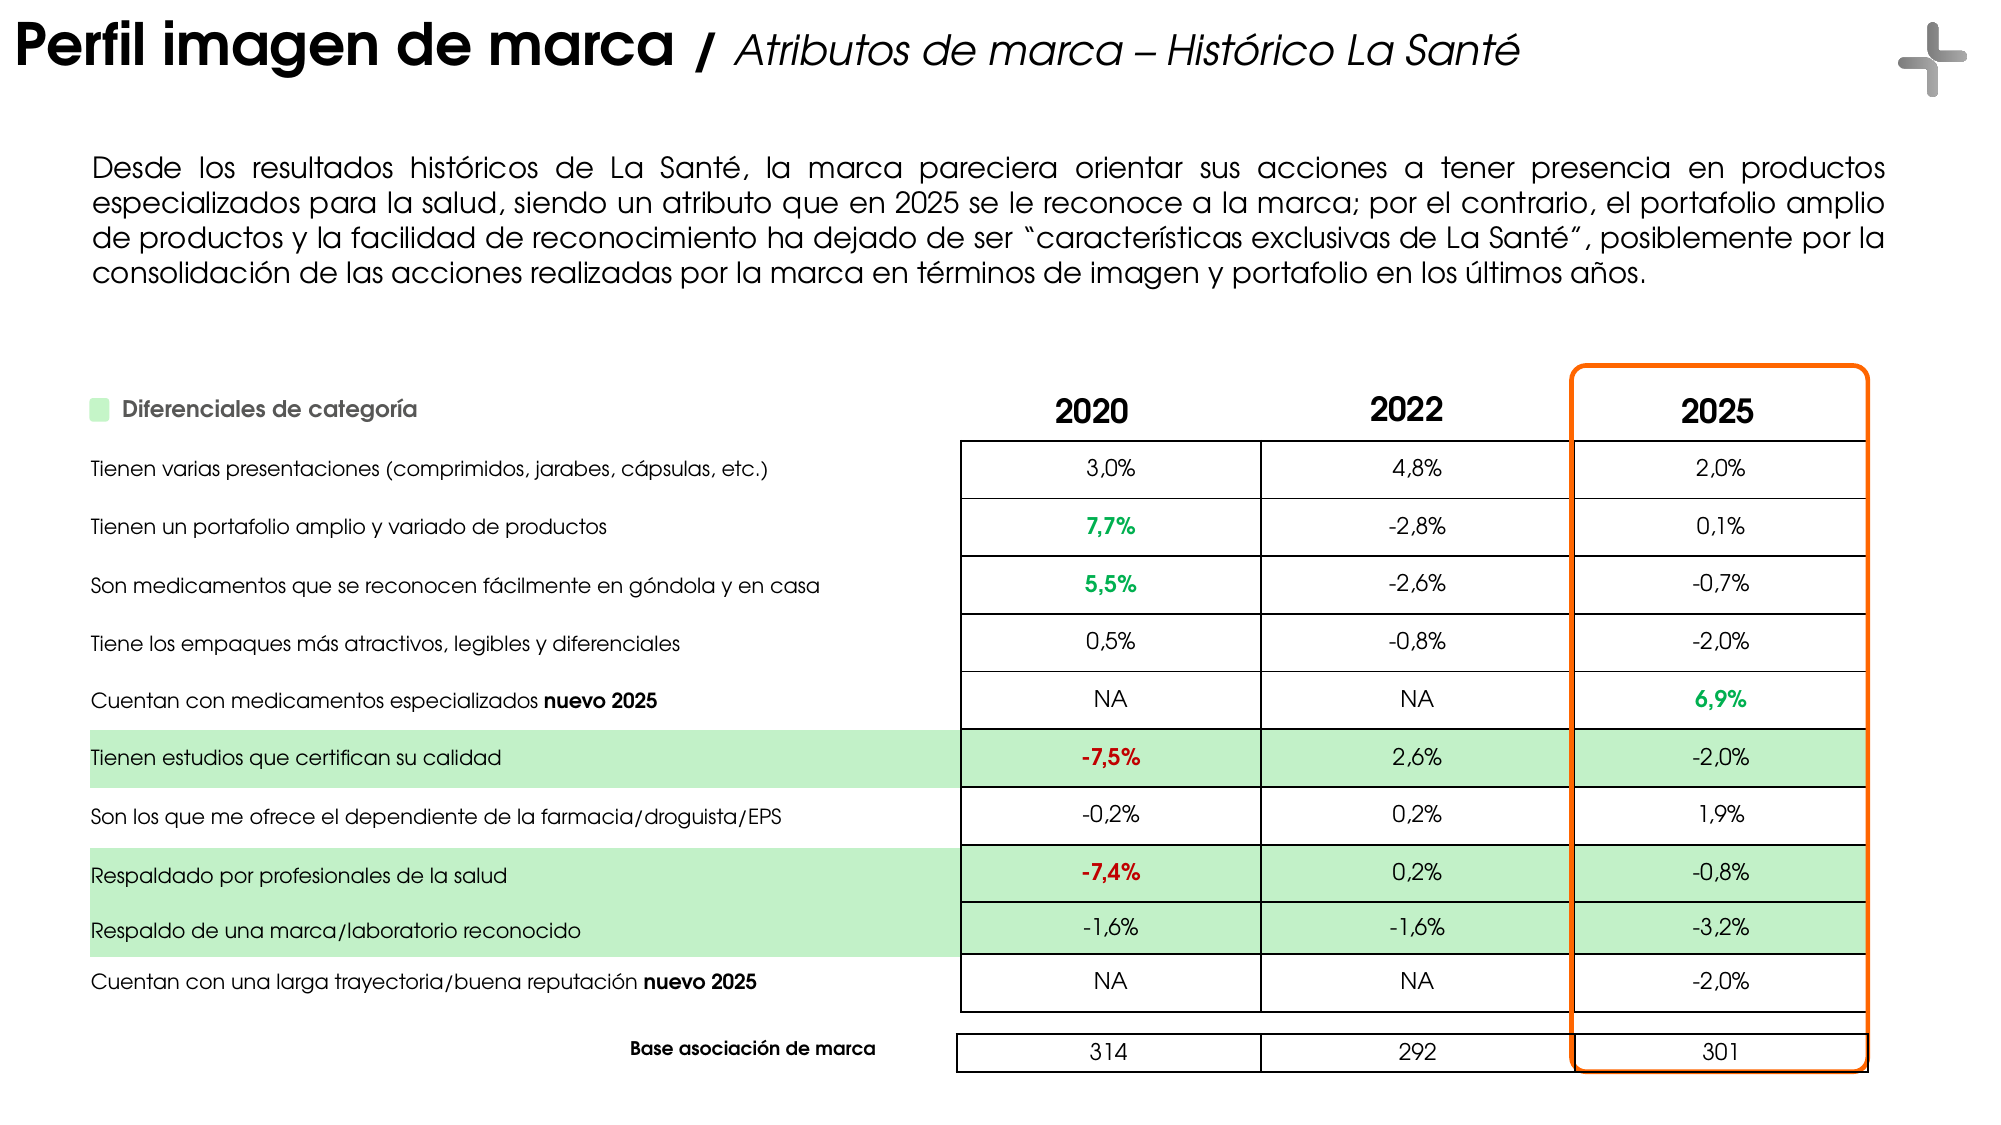

Perfil imagen de marca / Atributos de marca – Histórico La Santé
Desde los resultados históricos de La Santé, la marca pareciera orientar sus acciones a tener presencia en productos especializados para la salud, siendo un atributo que en 2025 se le reconoce a la marca; por el contrario, el portafolio amplio de productos y la facilidad de reconocimiento ha dejado de ser “características exclusivas de La Santé”, posiblemente por la consolidación de las acciones realizadas por la marca en términos de imagen y portafolio en los últimos años.

2022
2020
2025
Diferenciales de categoría

| 3,0% | 4,8% | 2,0% |
| --- | --- | --- |
| 7,7% | -2,8% | 0,1% |
| 5,5% | -2,6% | -0,7% |
| 0,5% | -0,8% | -2,0% |
| NA | NA | 6,9% |
| -7,5% | 2,6% | -2,0% |
| -0,2% | 0,2% | 1,9% |
| -7,4% | 0,2% | -0,8% |
| -1,6% | -1,6% | -3,2% |
| NA | NA | -2,0% |
| Tienen varias presentaciones (comprimidos, jarabes, cápsulas, etc.) |
| --- |
| Tienen un portafolio amplio y variado de productos |
| Son medicamentos que se reconocen fácilmente en góndola y en casa |
| Tiene los empaques más atractivos, legibles y diferenciales |
| Cuentan con medicamentos especializados nuevo 2025 |
| Tienen estudios que certifican su calidad |
| Son los que me ofrece el dependiente de la farmacia/droguista/EPS |
| Respaldado por profesionales de la salud |
| Respaldo de una marca/laboratorio reconocido |
| Cuentan con una larga trayectoria/buena reputación nuevo 2025 |
| Base asociación de marca | 314 | 292 | 301 |
| --- | --- | --- | --- |